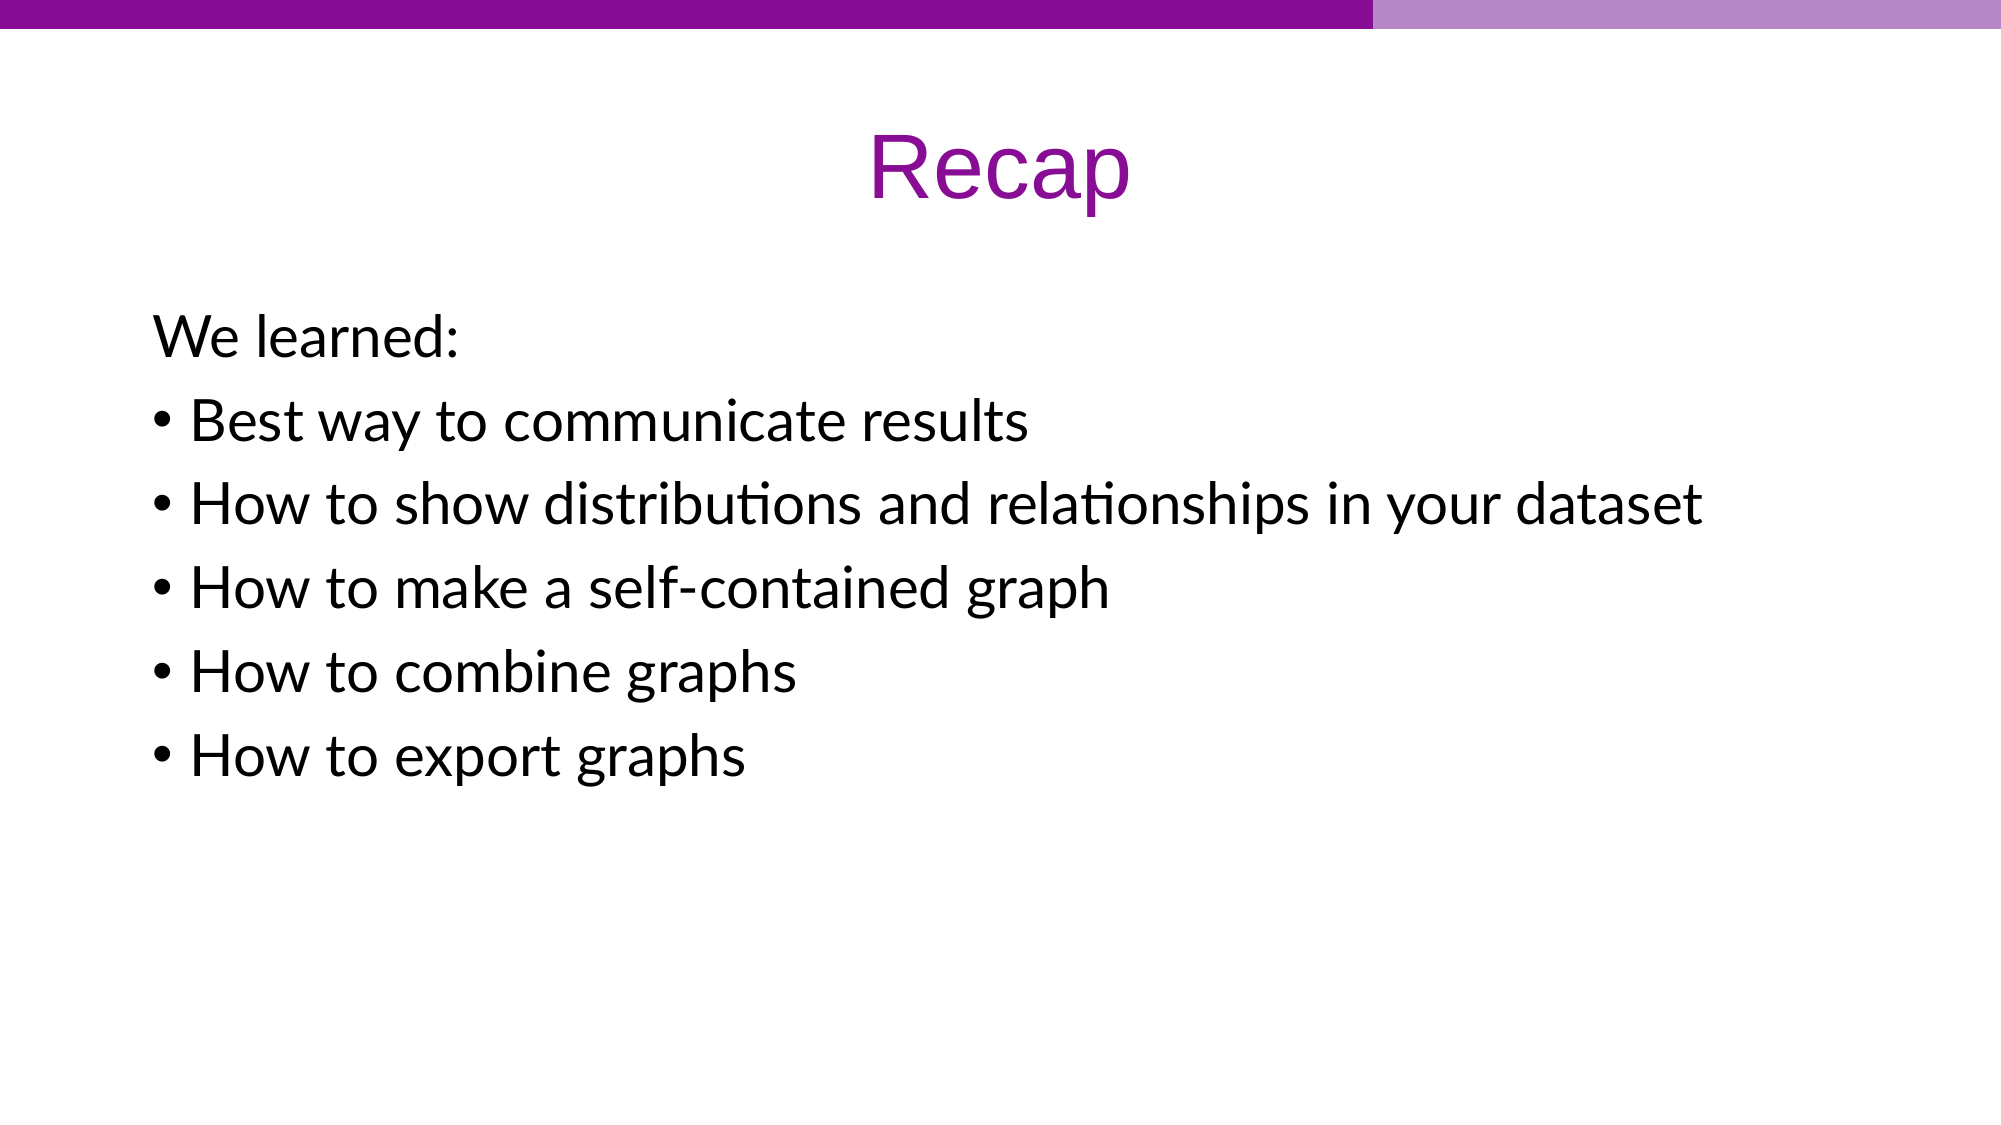

# Recap
We learned:
Best way to communicate results
How to show distributions and relationships in your dataset
How to make a self-contained graph
How to combine graphs
How to export graphs